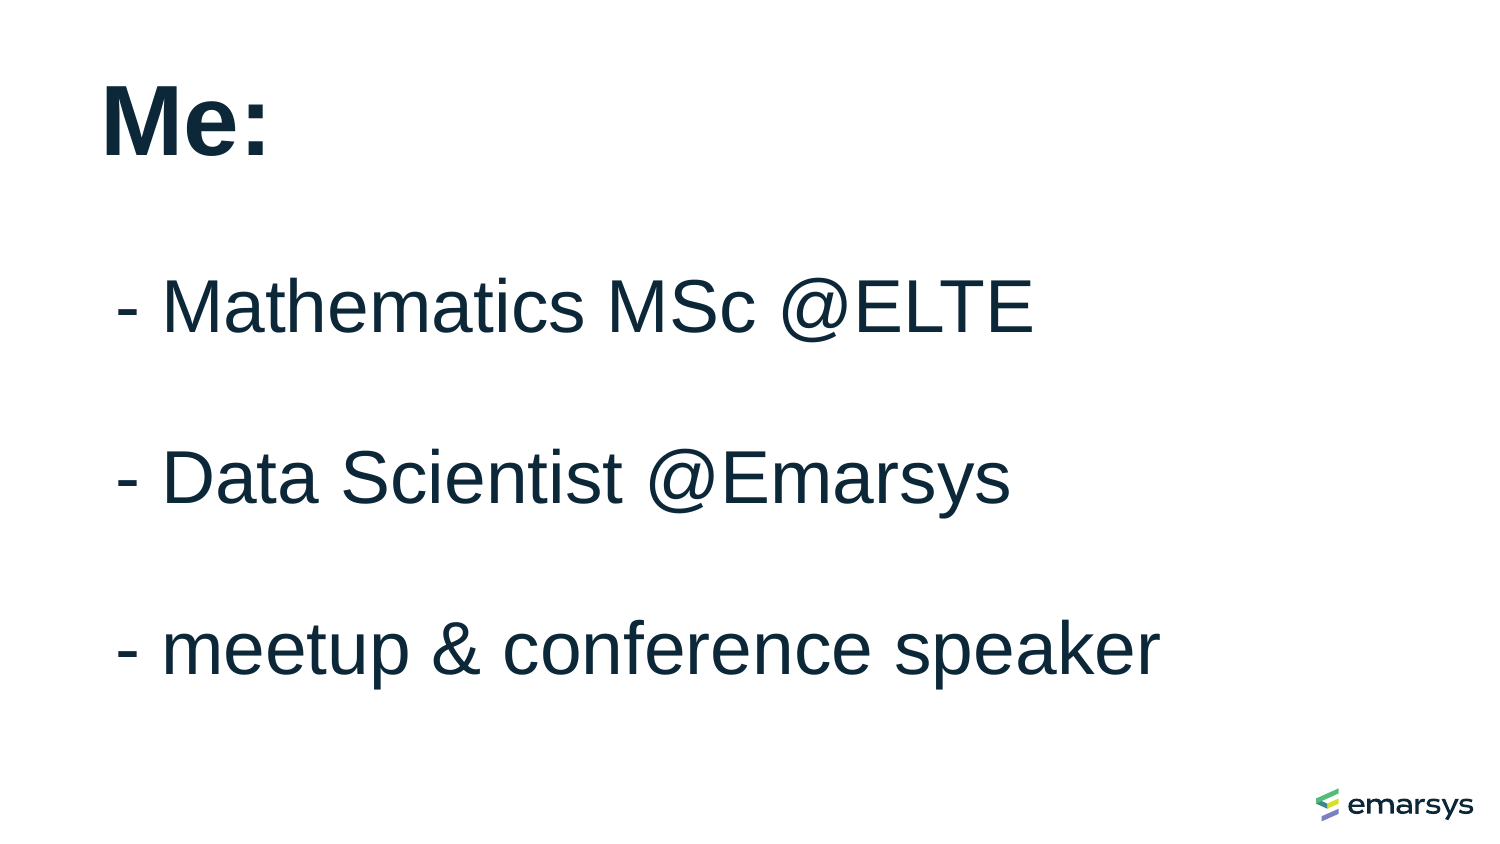

Me:
# - Mathematics MSc @ELTE - Data Scientist @Emarsys - meetup & conference speaker